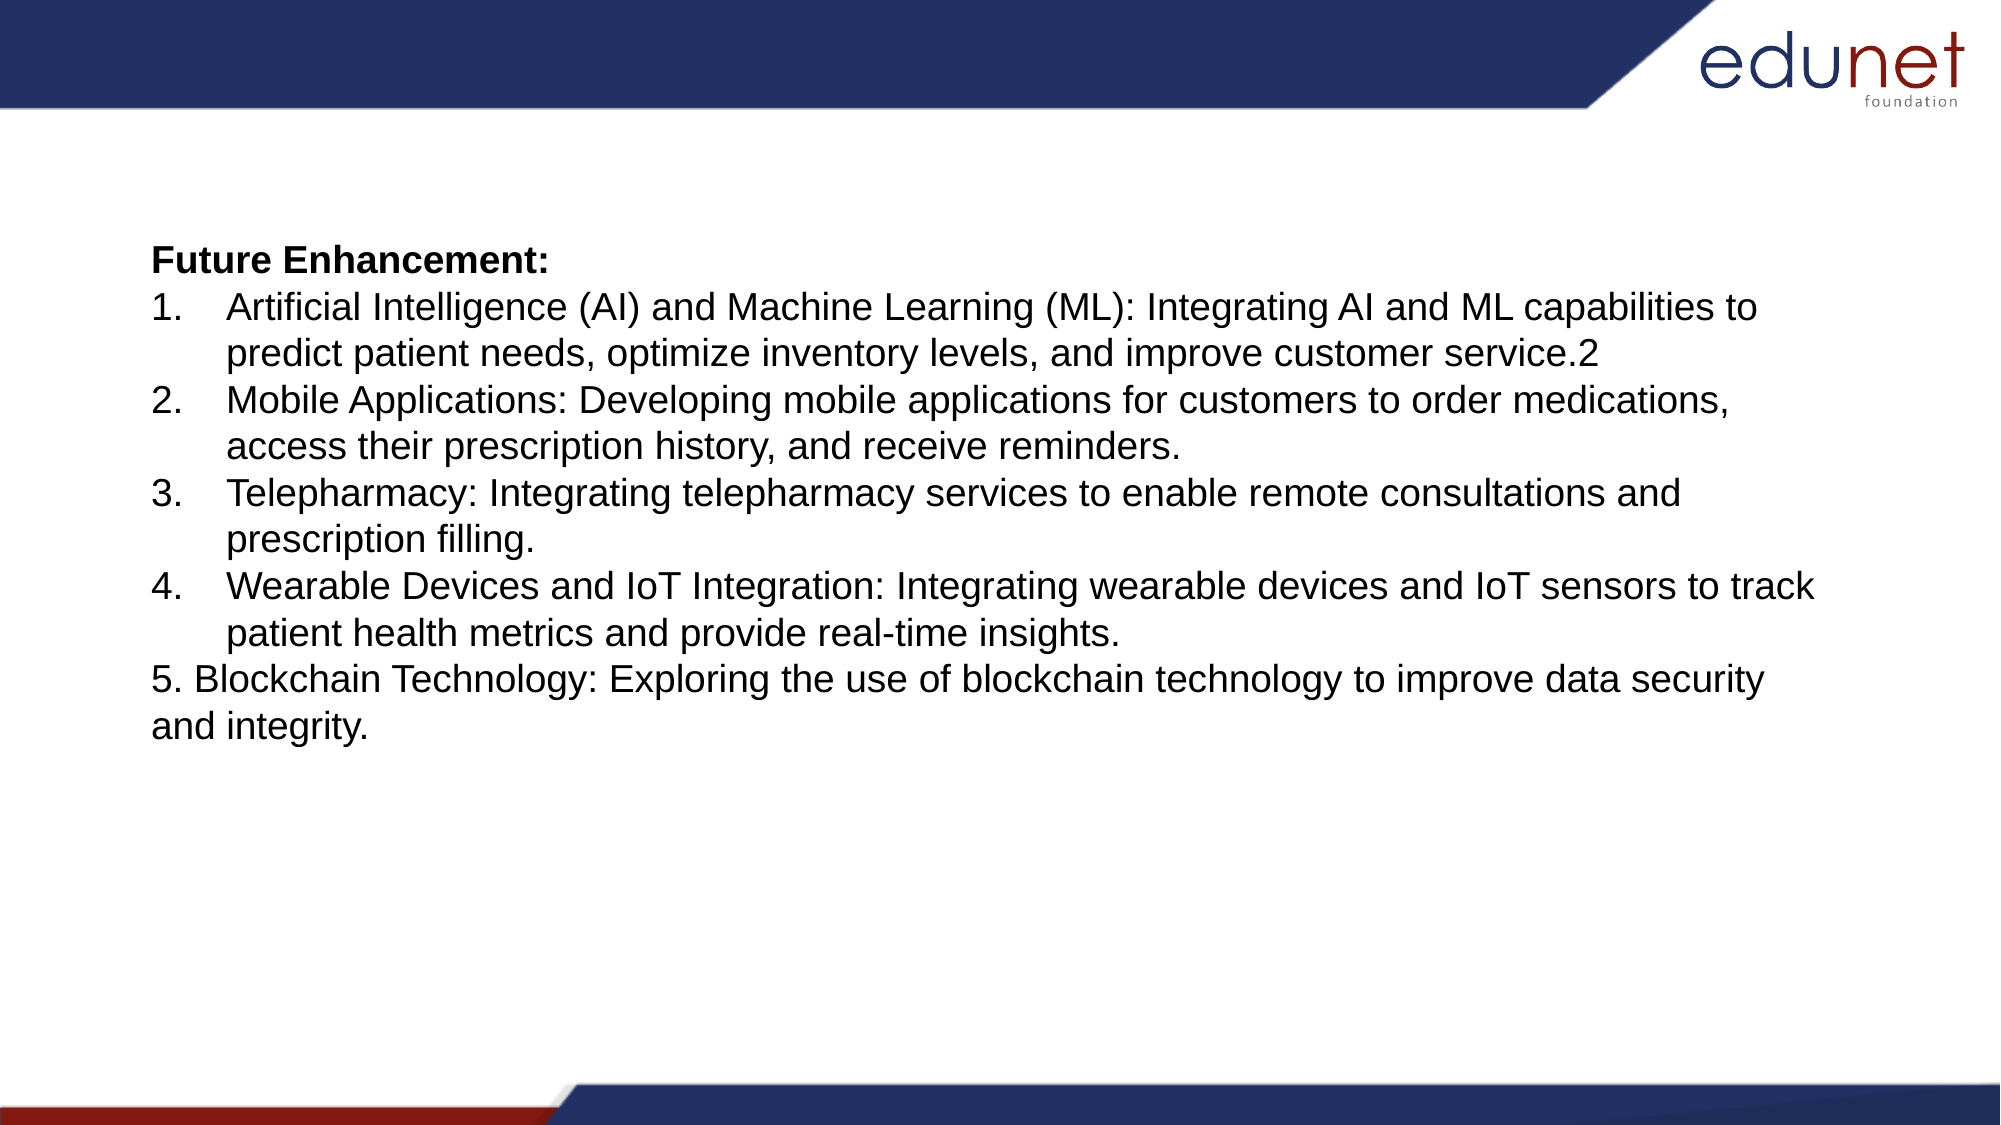

Future Enhancement:
Artificial Intelligence (AI) and Machine Learning (ML): Integrating AI and ML capabilities to predict patient needs, optimize inventory levels, and improve customer service.2
Mobile Applications: Developing mobile applications for customers to order medications, access their prescription history, and receive reminders.
Telepharmacy: Integrating telepharmacy services to enable remote consultations and prescription filling.
Wearable Devices and IoT Integration: Integrating wearable devices and IoT sensors to track patient health metrics and provide real-time insights.
5. Blockchain Technology: Exploring the use of blockchain technology to improve data security and integrity.